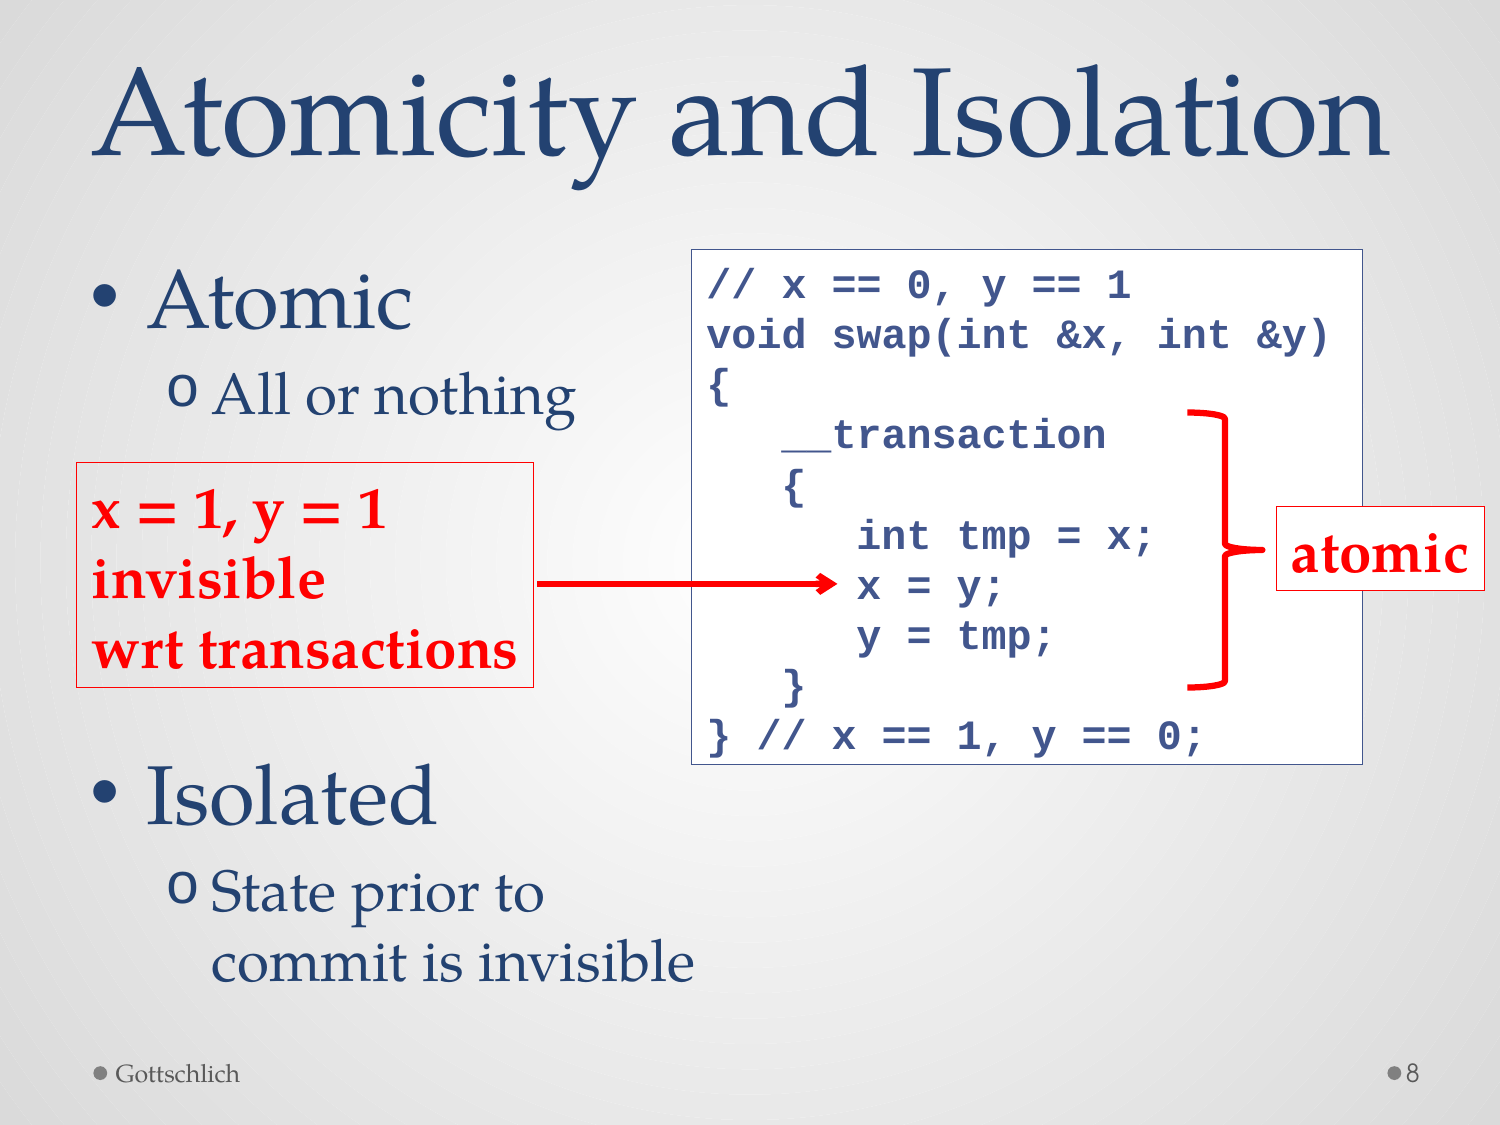

# Atomicity and Isolation
Atomic
All or nothing

Isolated
State prior to commit is invisible

// x == 0, y == 1
void swap(int &x, int &y)
{
   __transaction
   {
      int tmp = x;
      x = y;
      y = tmp;
   }
} // x == 1, y == 0;

x = 1, y = 1
invisible
wrt transactions
atomic
Gottschlich
8